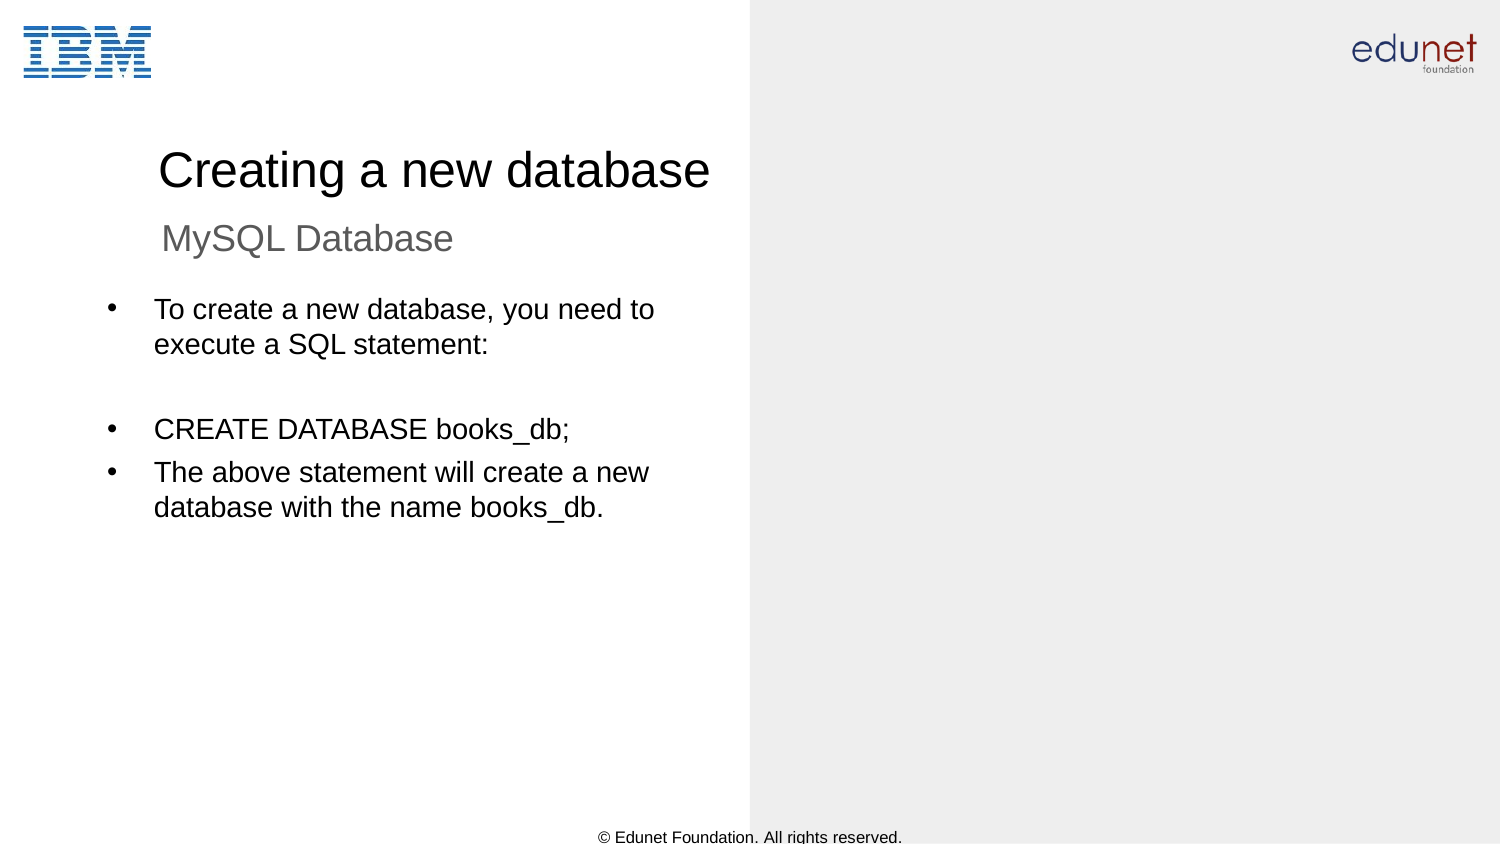

# Creating a new database
MySQL Database
To create a new database, you need to execute a SQL statement:

CREATE DATABASE books_db;
The above statement will create a new database with the name books_db.
© Edunet Foundation. All rights reserved.